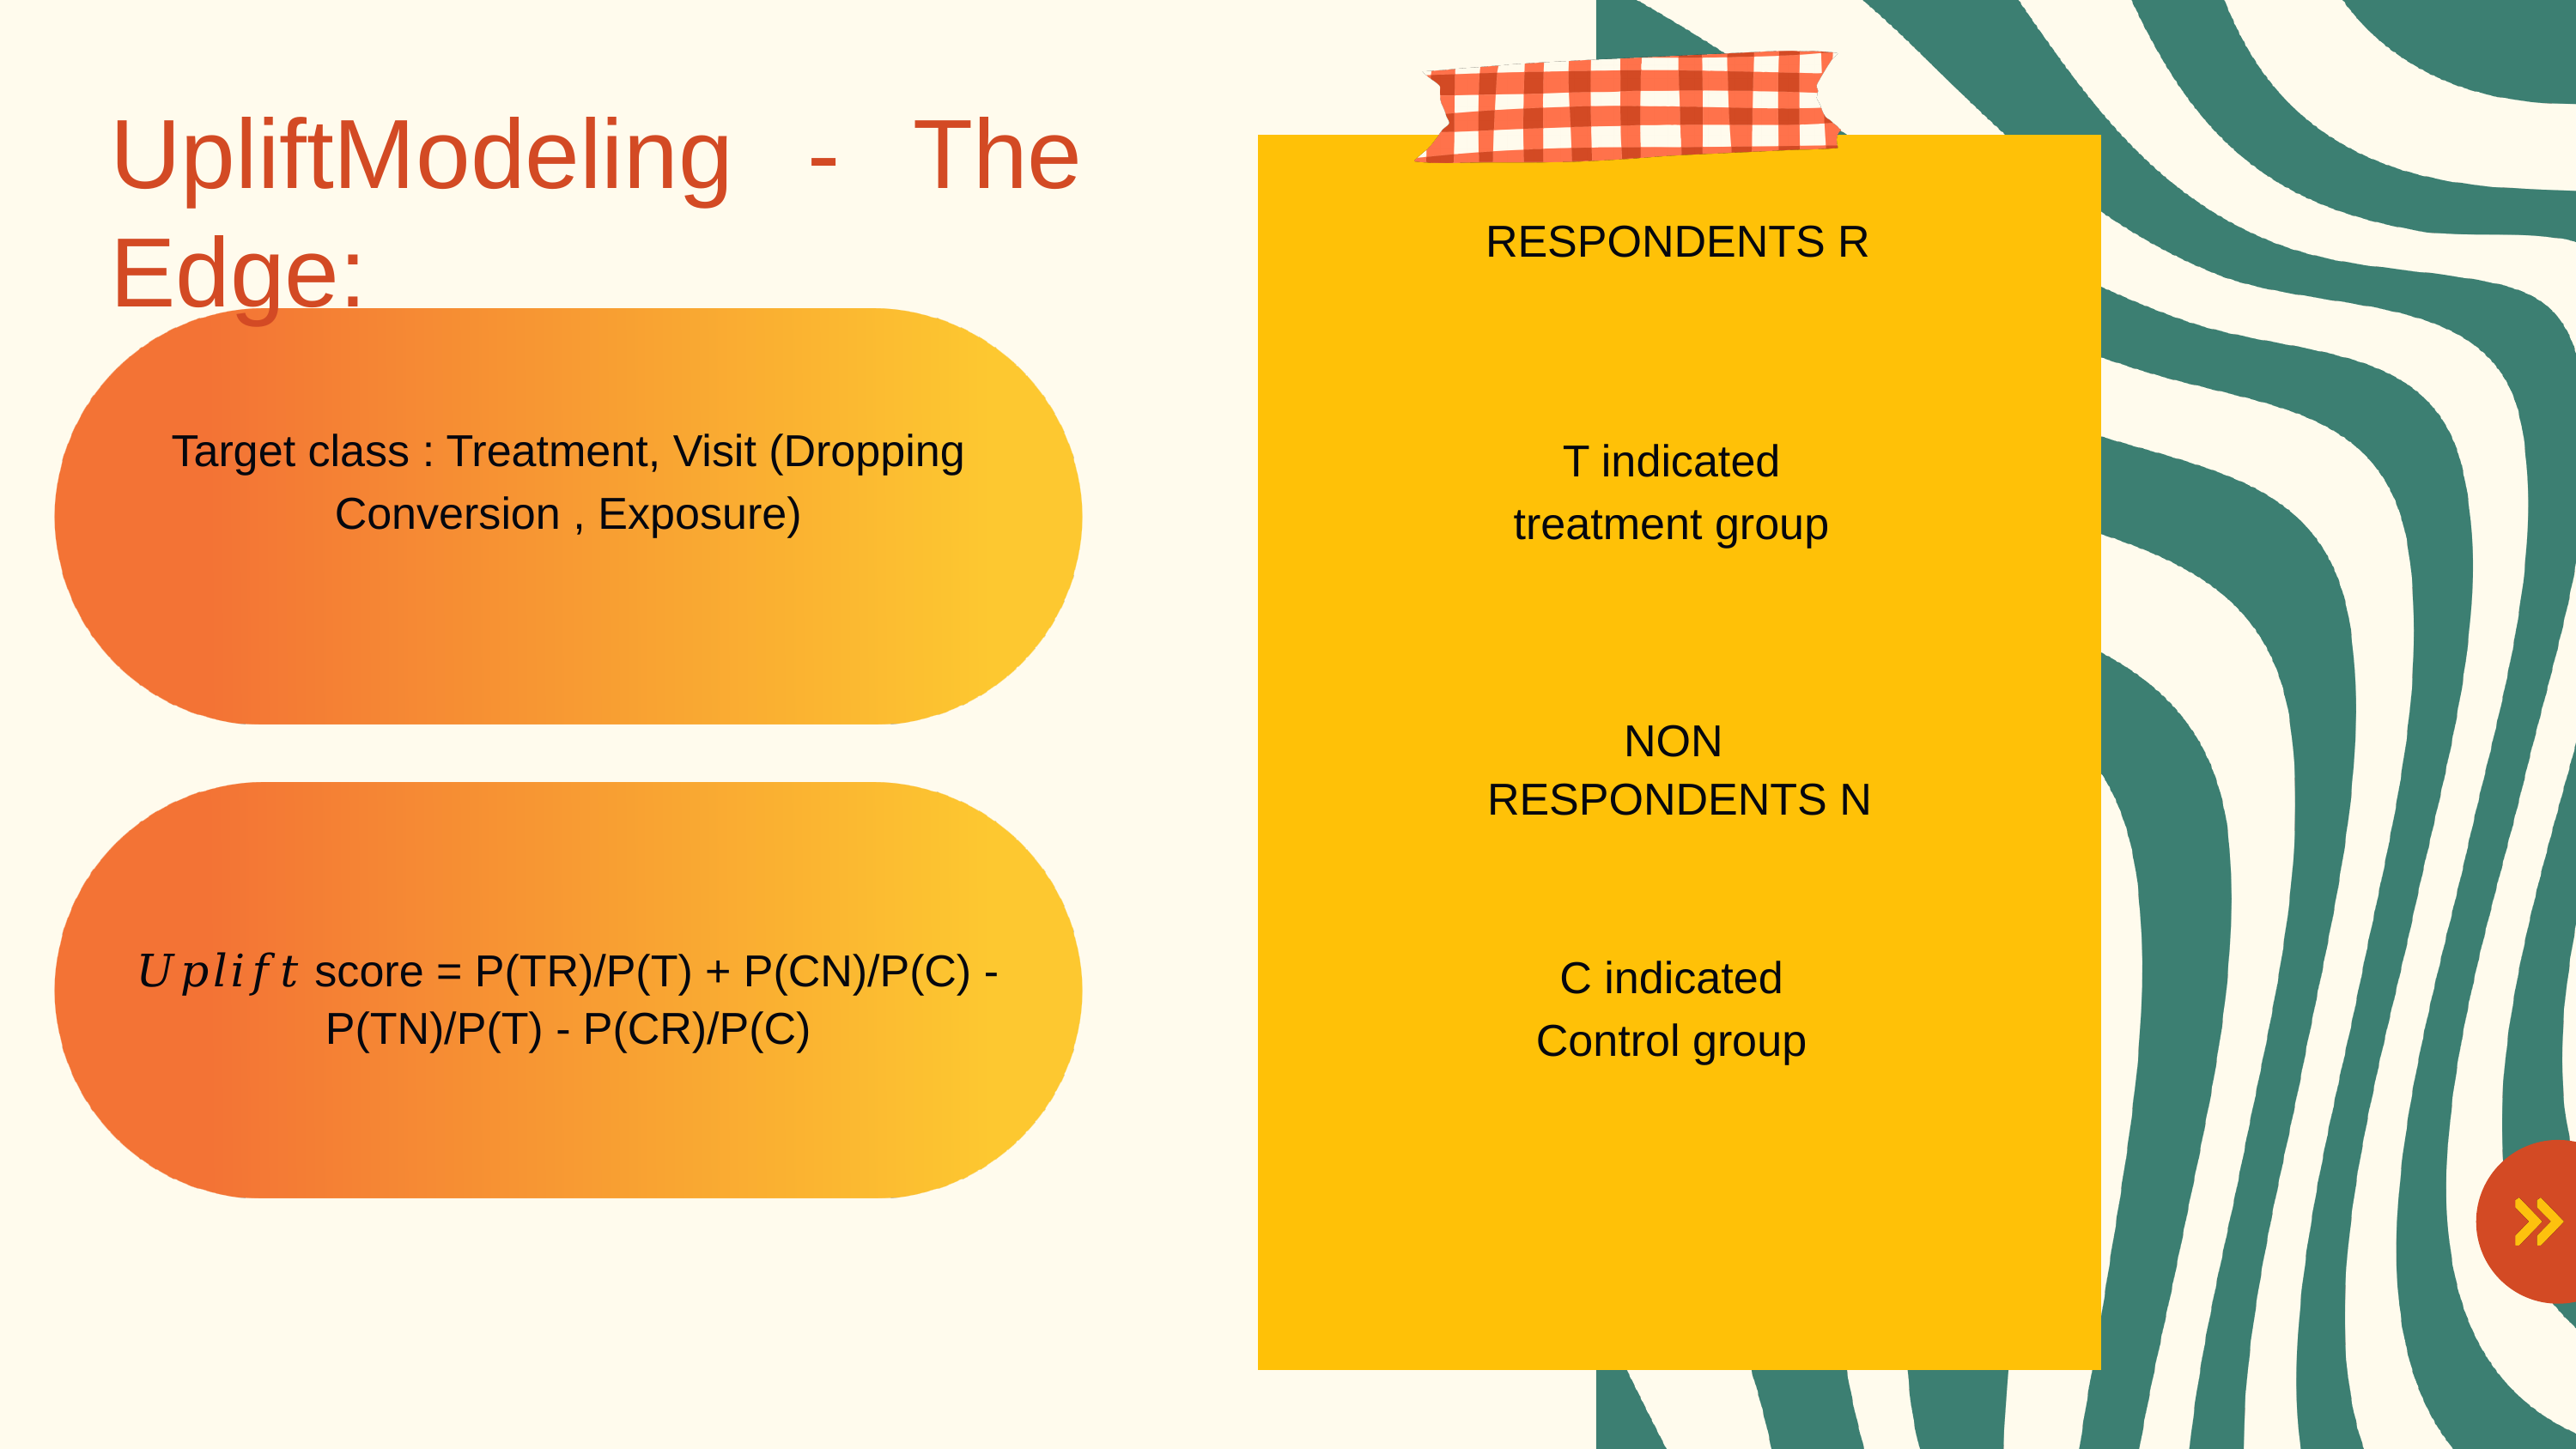

UpliftModeling - The Edge:

RESPONDENTS R

Target class : Treatment, Visit (Dropping Conversion , Exposure)

T indicated
treatment group
NON
RESPONDENTS N

𝑈𝑝𝑙𝑖𝑓𝑡 score = P(TR)/P(T) + P(CN)/P(C) - P(TN)/P(T) - P(CR)/P(C)
C indicated
Control group